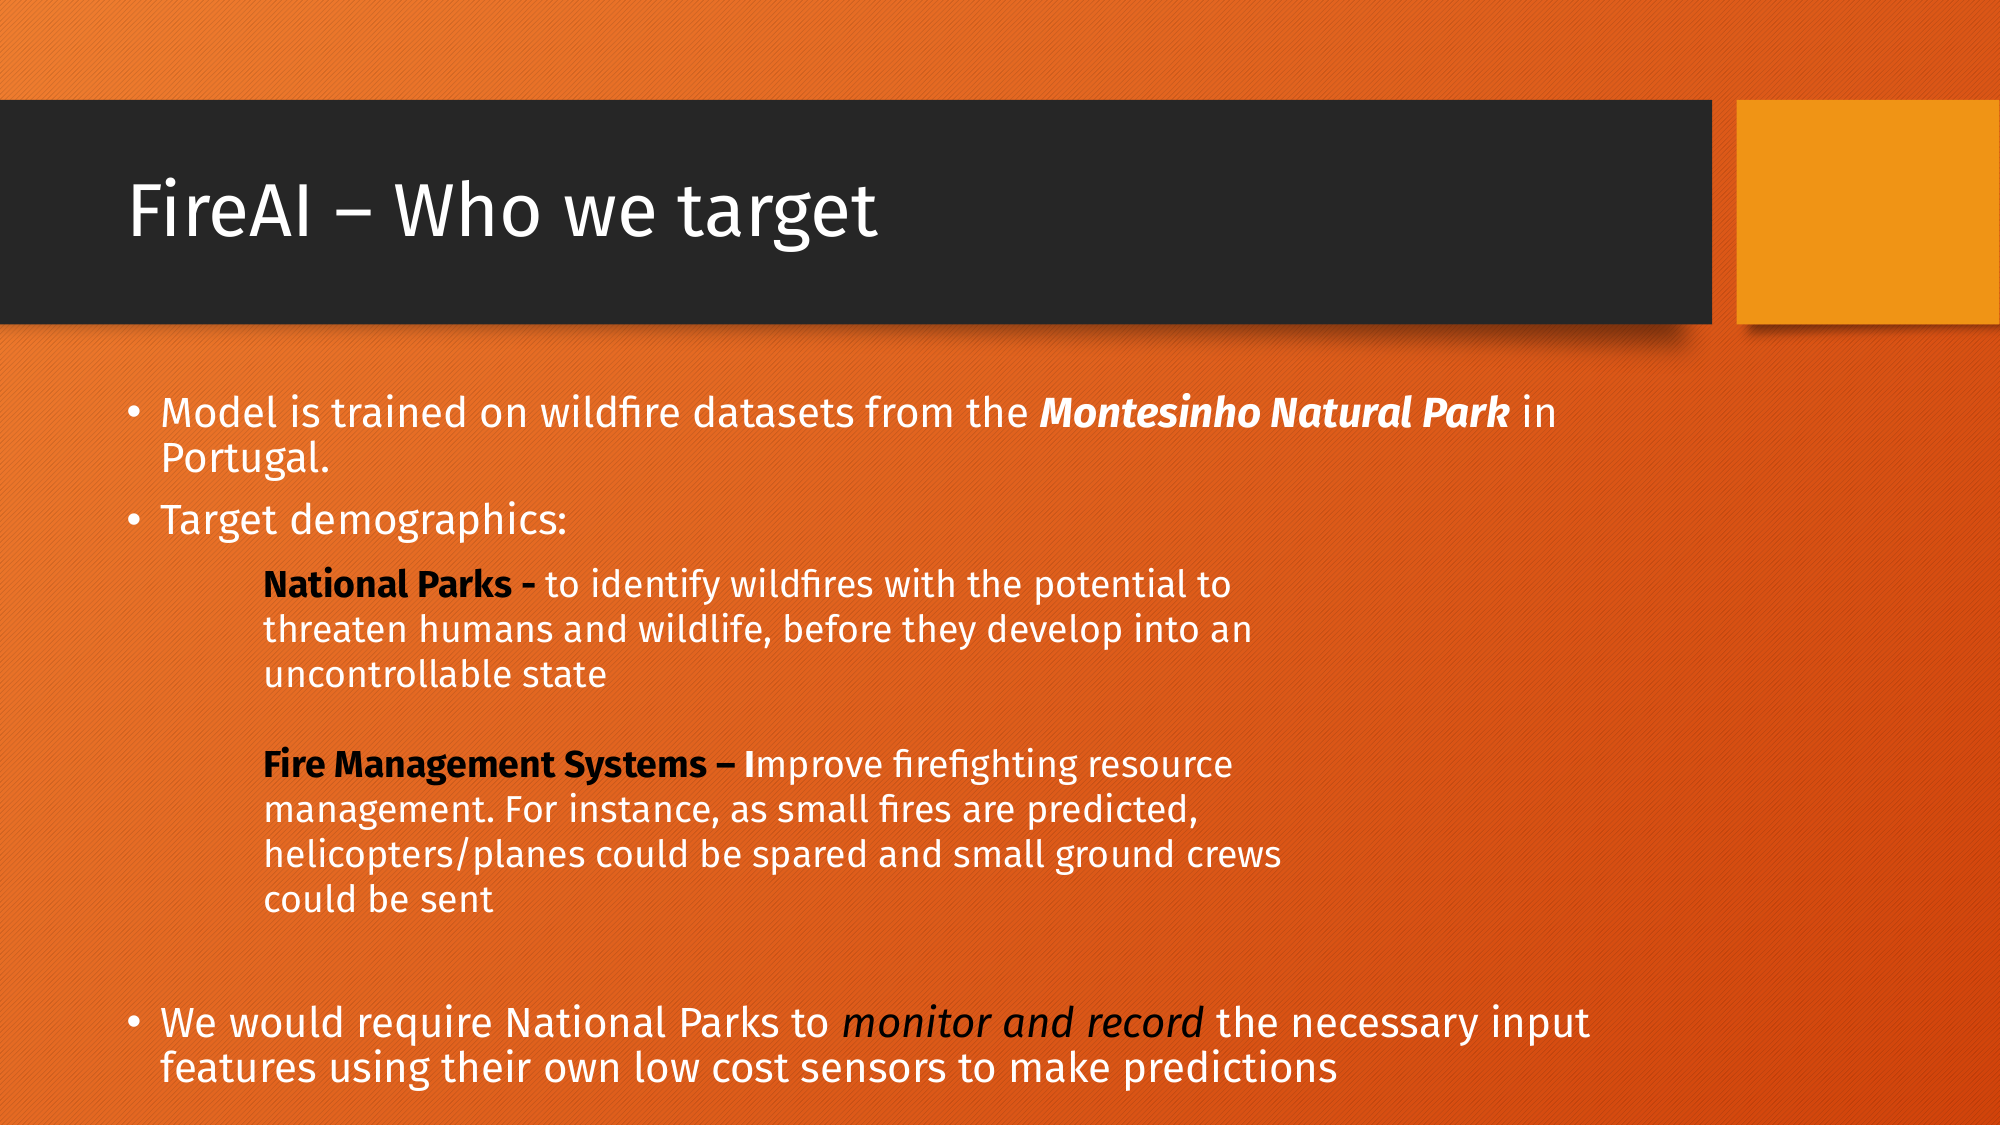

# FireAI – Who we target
Model is trained on wildfire datasets from the Montesinho Natural Park in Portugal.
Target demographics:

We would require National Parks to monitor and record the necessary input features using their own low cost sensors to make predictions
National Parks - to identify wildfires with the potential to threaten humans and wildlife, before they develop into an uncontrollable state

Fire Management Systems – Improve firefighting resource management. For instance, as small fires are predicted, helicopters/planes could be spared and small ground crews could be sent